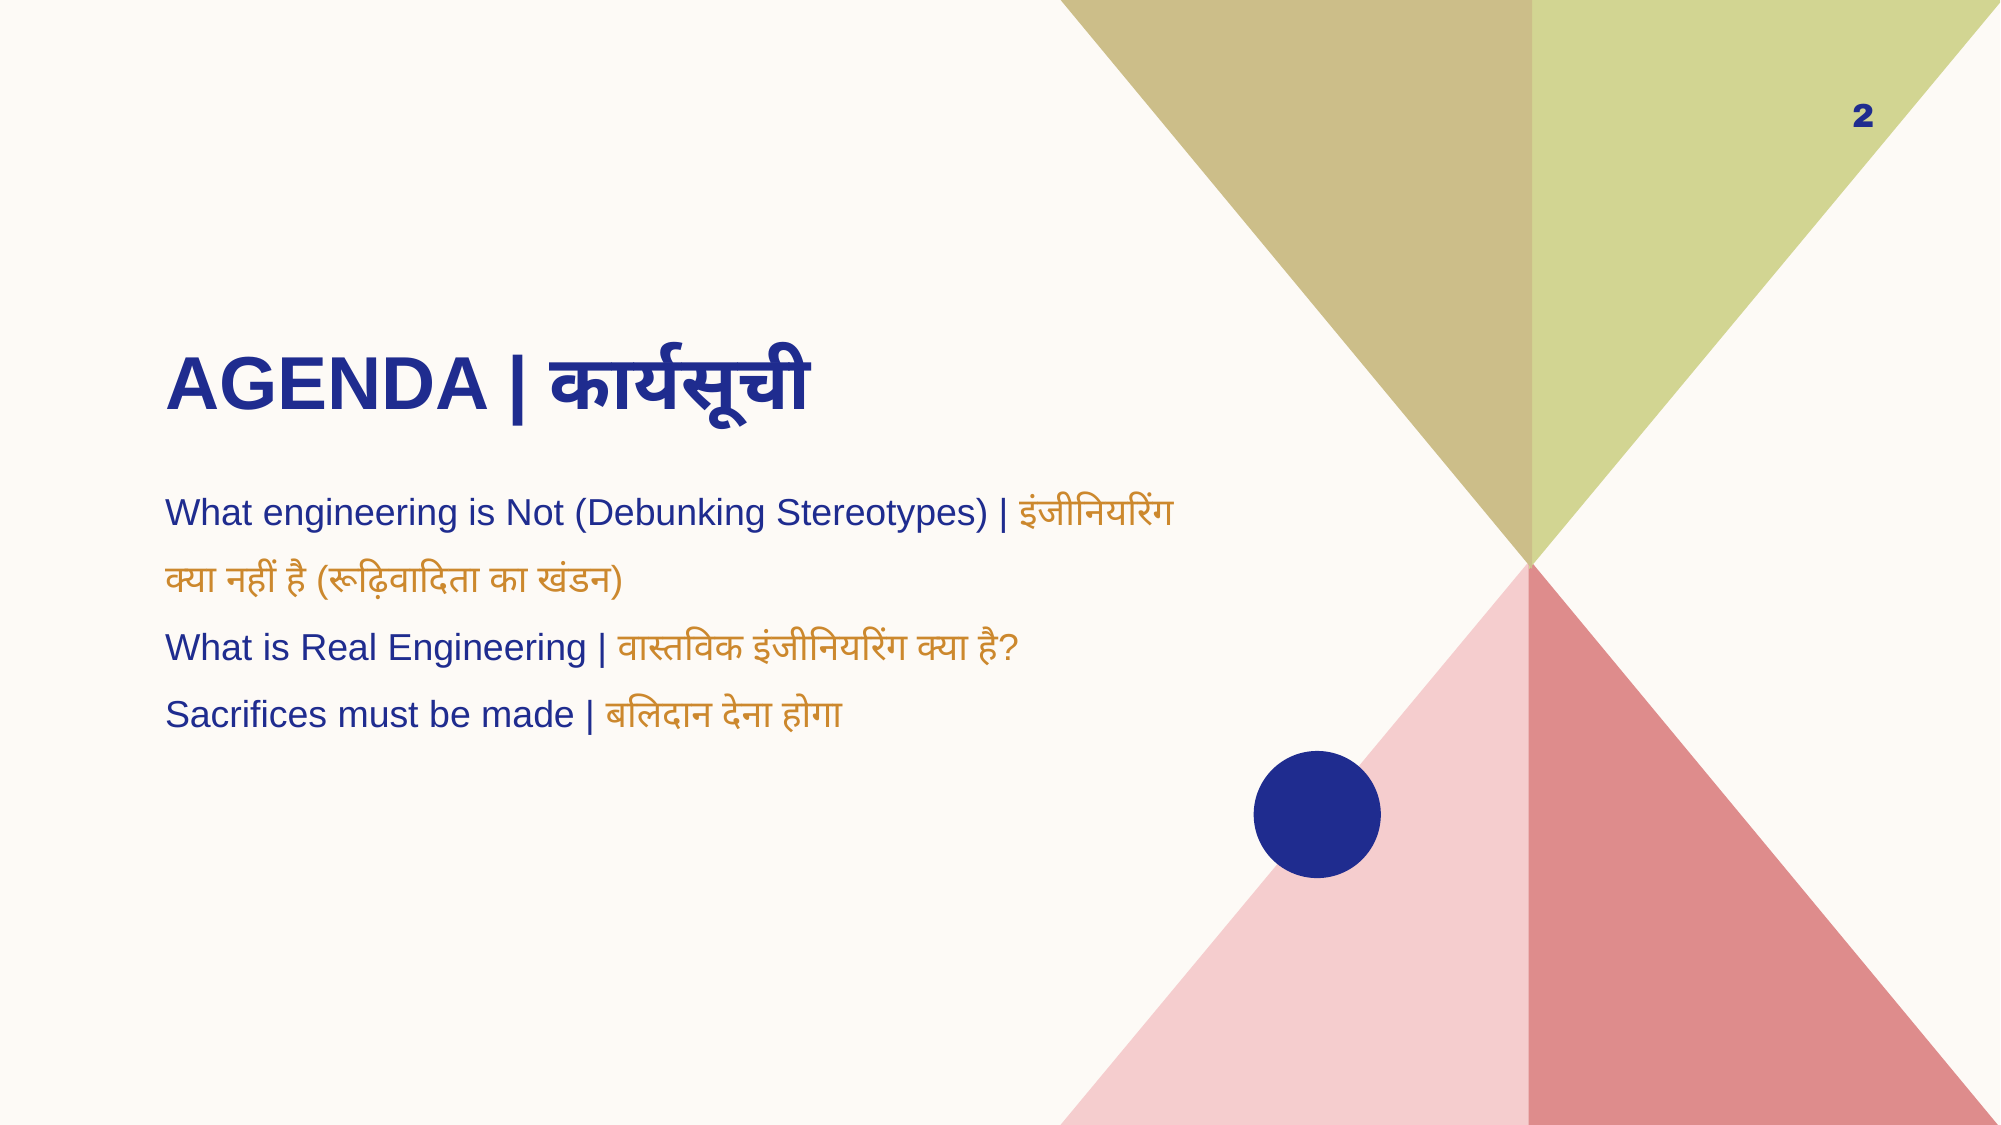

2
# Agenda | कार्यसूची
What engineering is Not (Debunking Stereotypes) | इंजीनियरिंग क्या नहीं है (रूढ़िवादिता का खंडन)
What is Real Engineering | वास्तविक इंजीनियरिंग क्या है?
Sacrifices must be made | बलिदान देना होगा